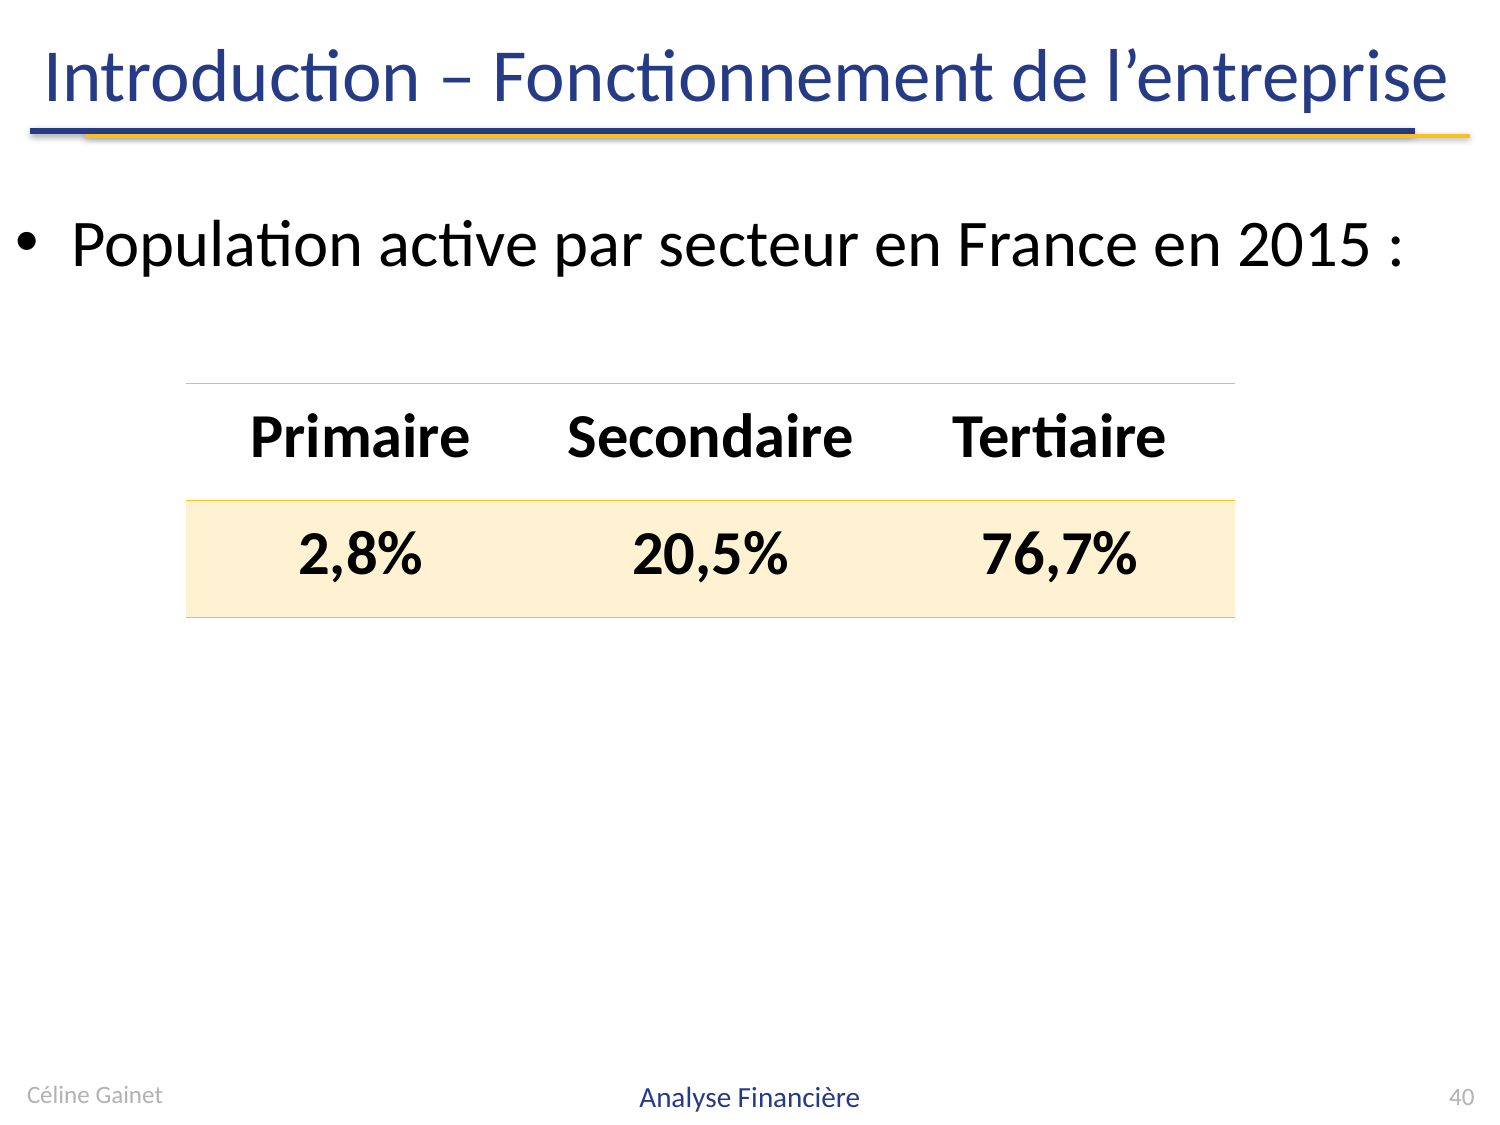

# Introduction – Fonctionnement de l’entreprise
Population active par secteur en France en 2015 :

| Primaire | Secondaire | Tertiaire |
| --- | --- | --- |
| 2,8% | 20,5% | 76,7% |
Céline Gainet
Analyse Financière
40